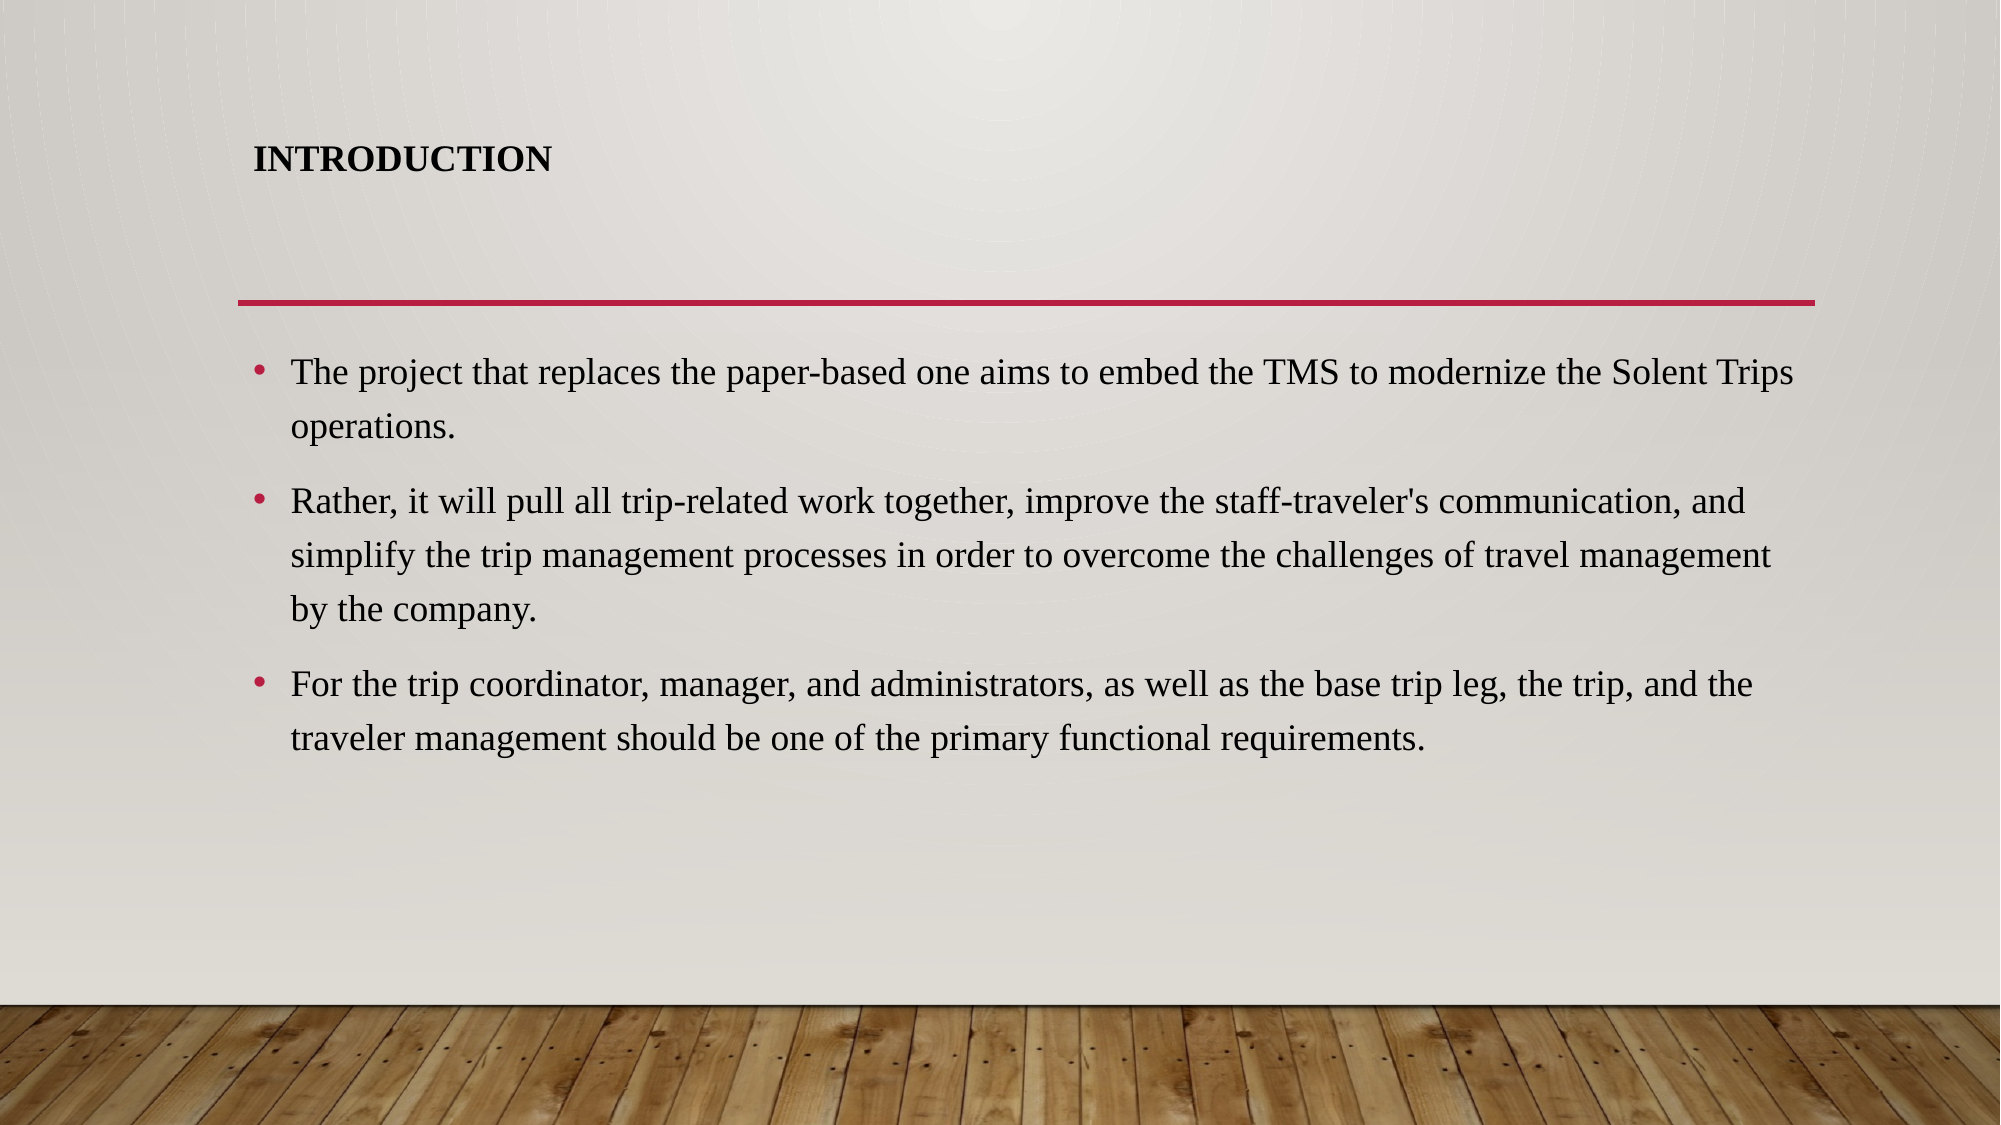

# Introduction
The project that replaces the paper-based one aims to embed the TMS to modernize the Solent Trips operations.
Rather, it will pull all trip-related work together, improve the staff-traveler's communication, and simplify the trip management processes in order to overcome the challenges of travel management by the company.
For the trip coordinator, manager, and administrators, as well as the base trip leg, the trip, and the traveler management should be one of the primary functional requirements.